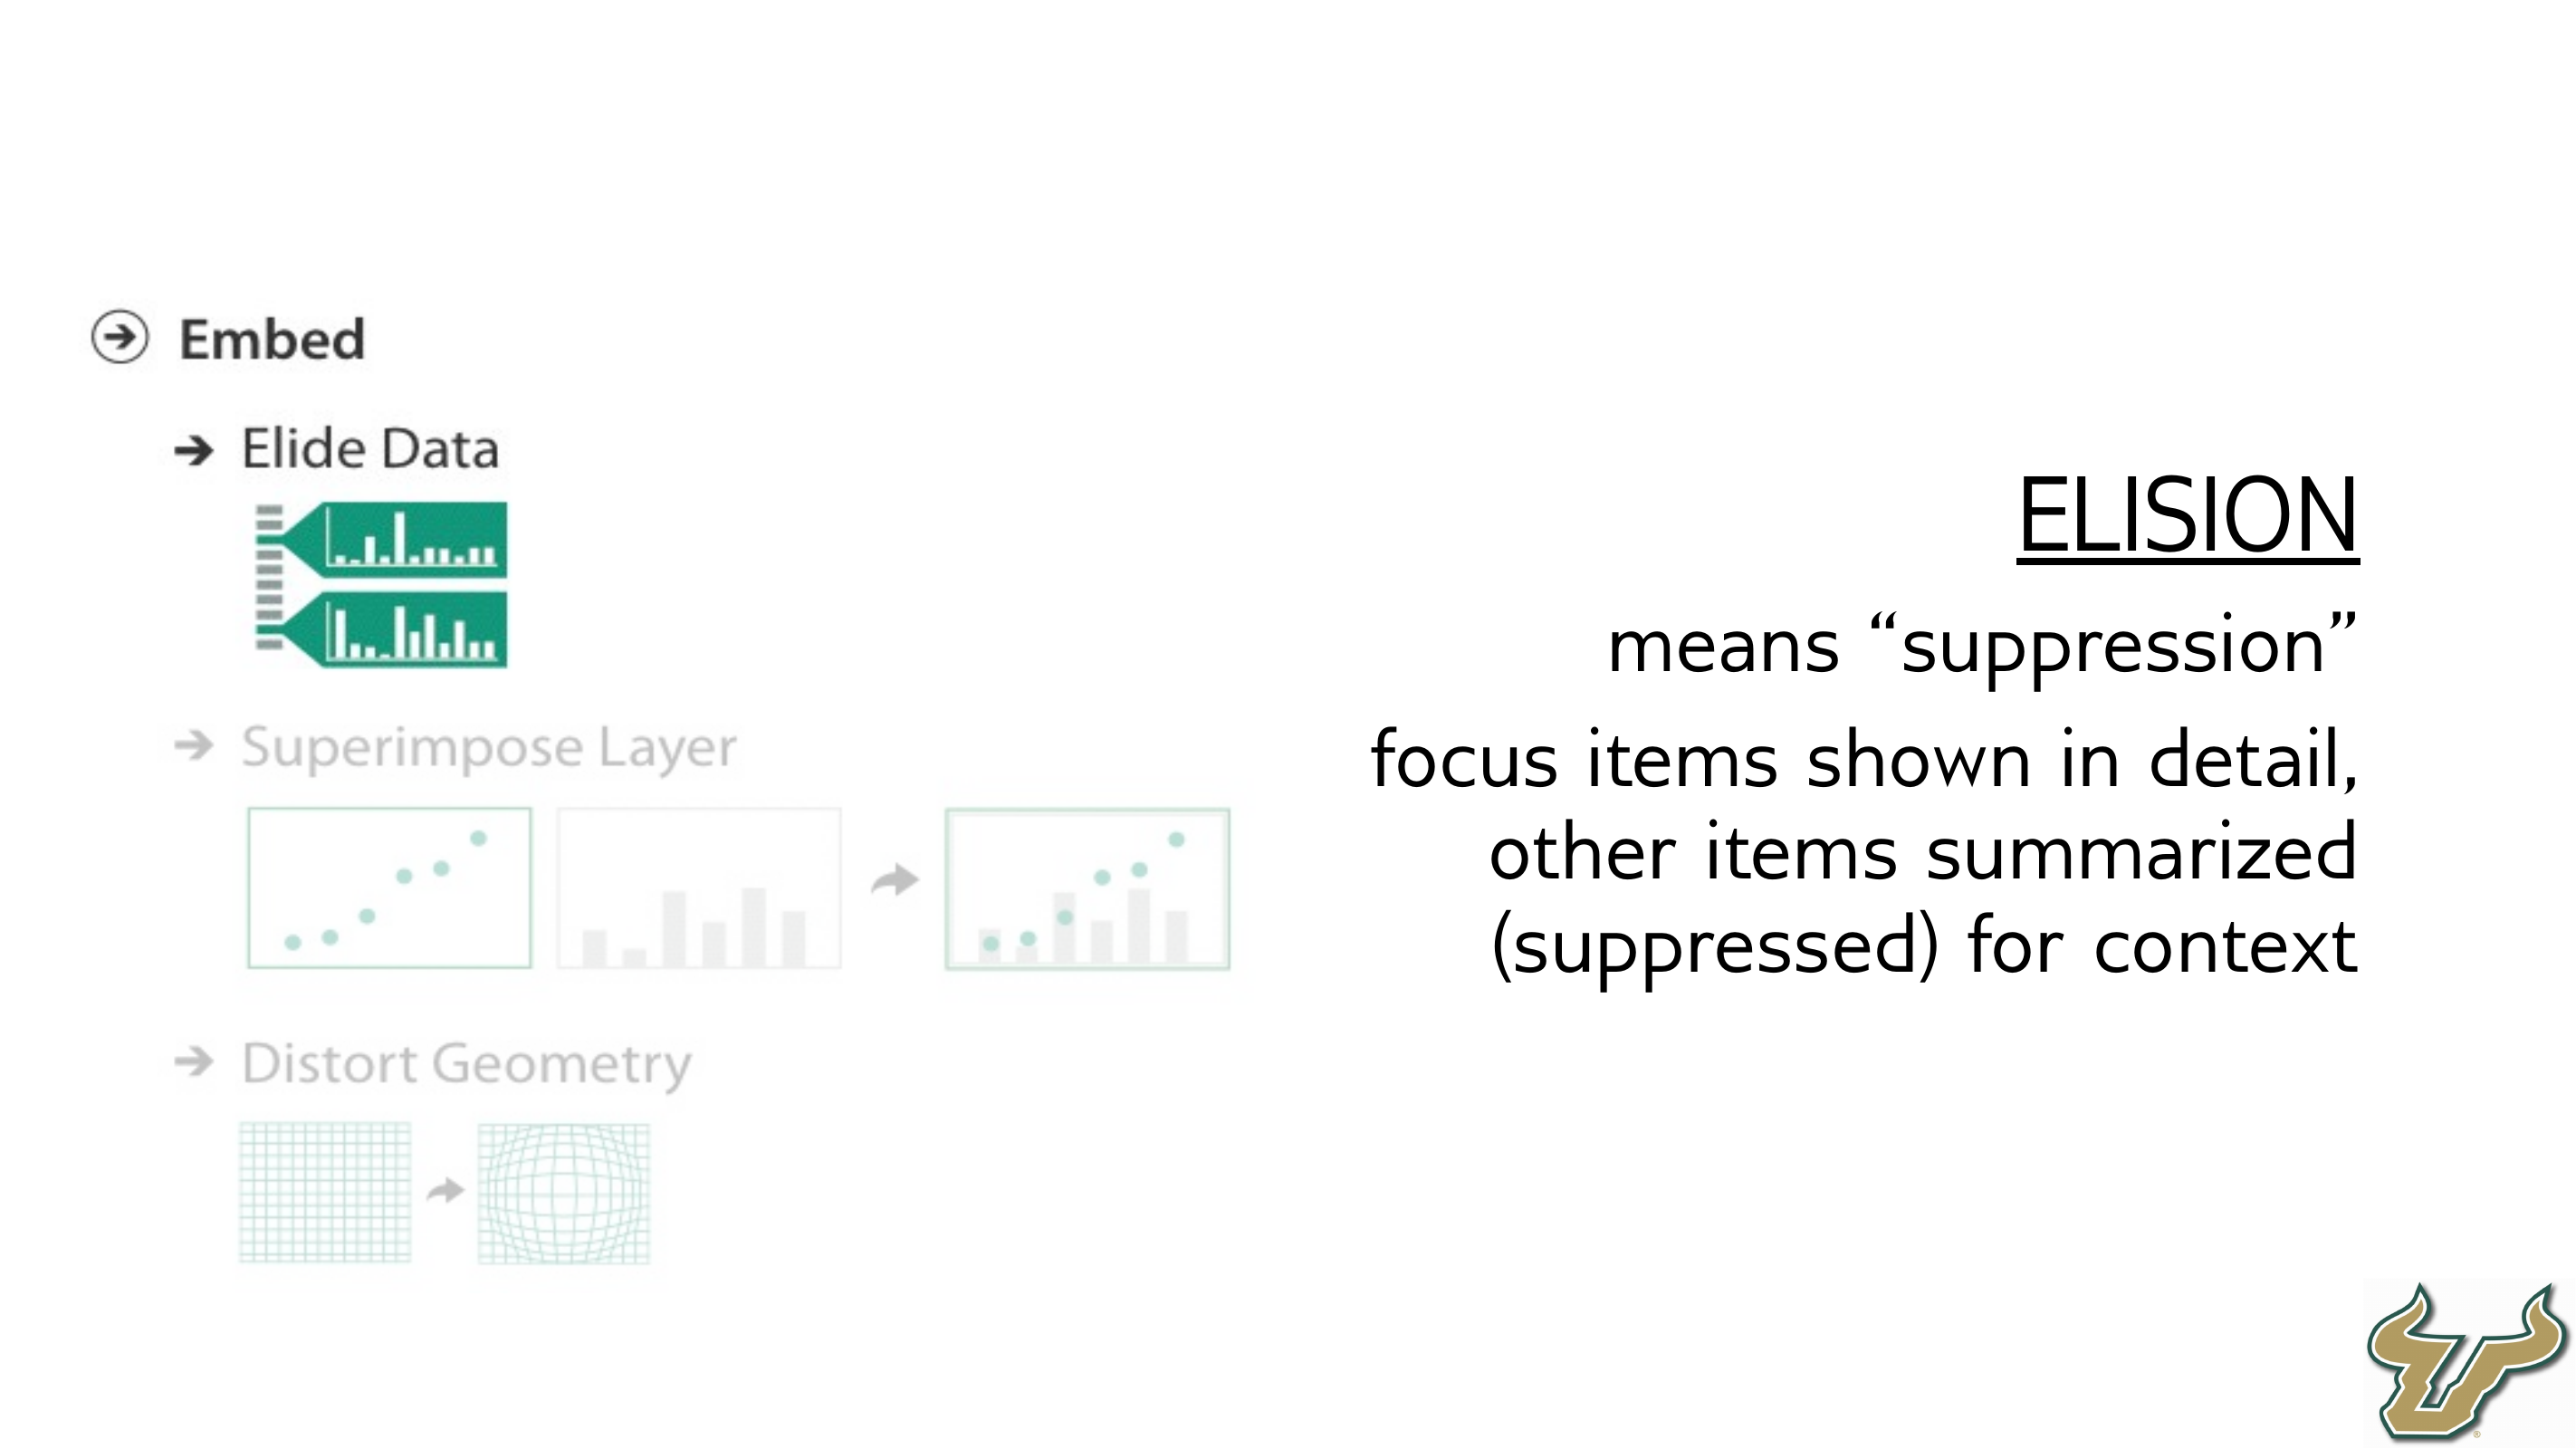

elision
means “suppression”
focus items shown in detail, other items summarized (suppressed) for context